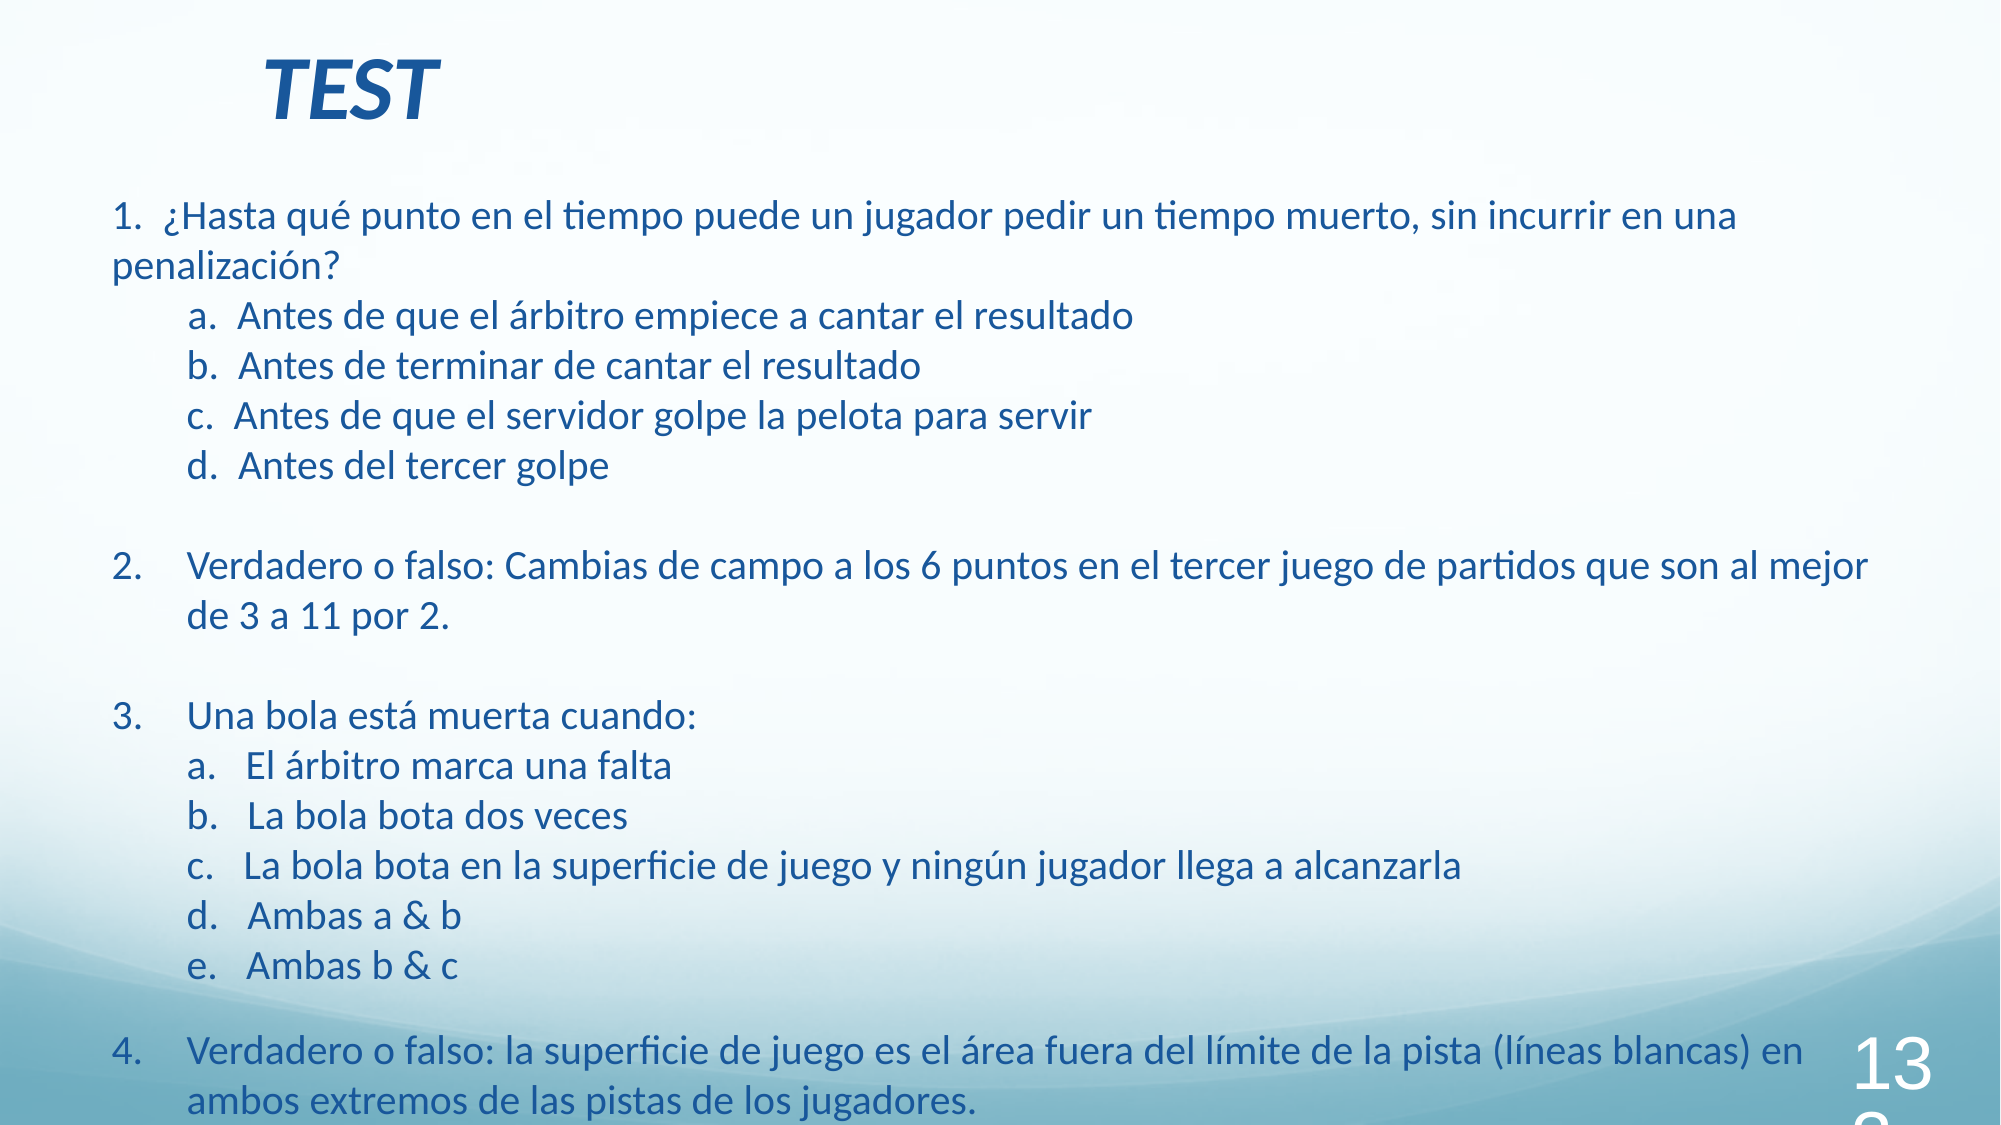

TEST

1.  ¿Hasta qué punto en el tiempo puede un jugador pedir un tiempo muerto, sin incurrir en una penalización?
        a.  Antes de que el árbitro empiece a cantar el resultado
	b.  Antes de terminar de cantar el resultado
	c.  Antes de que el servidor golpe la pelota para servir
	d.  Antes del tercer golpe

2.	Verdadero o falso: Cambias de campo a los 6 puntos en el tercer juego de partidos que son al mejor de 3 a 11 por 2.

3.	Una bola está muerta cuando:
	a.   El árbitro marca una falta
	b.   La bola bota dos veces
	c.   La bola bota en la superficie de juego y ningún jugador llega a alcanzarla
	d.   Ambas a & b
	e.   Ambas b & c

Verdadero o falso: la superficie de juego es el área fuera del límite de la pista (líneas blancas) en ambos extremos de las pistas de los jugadores.
133